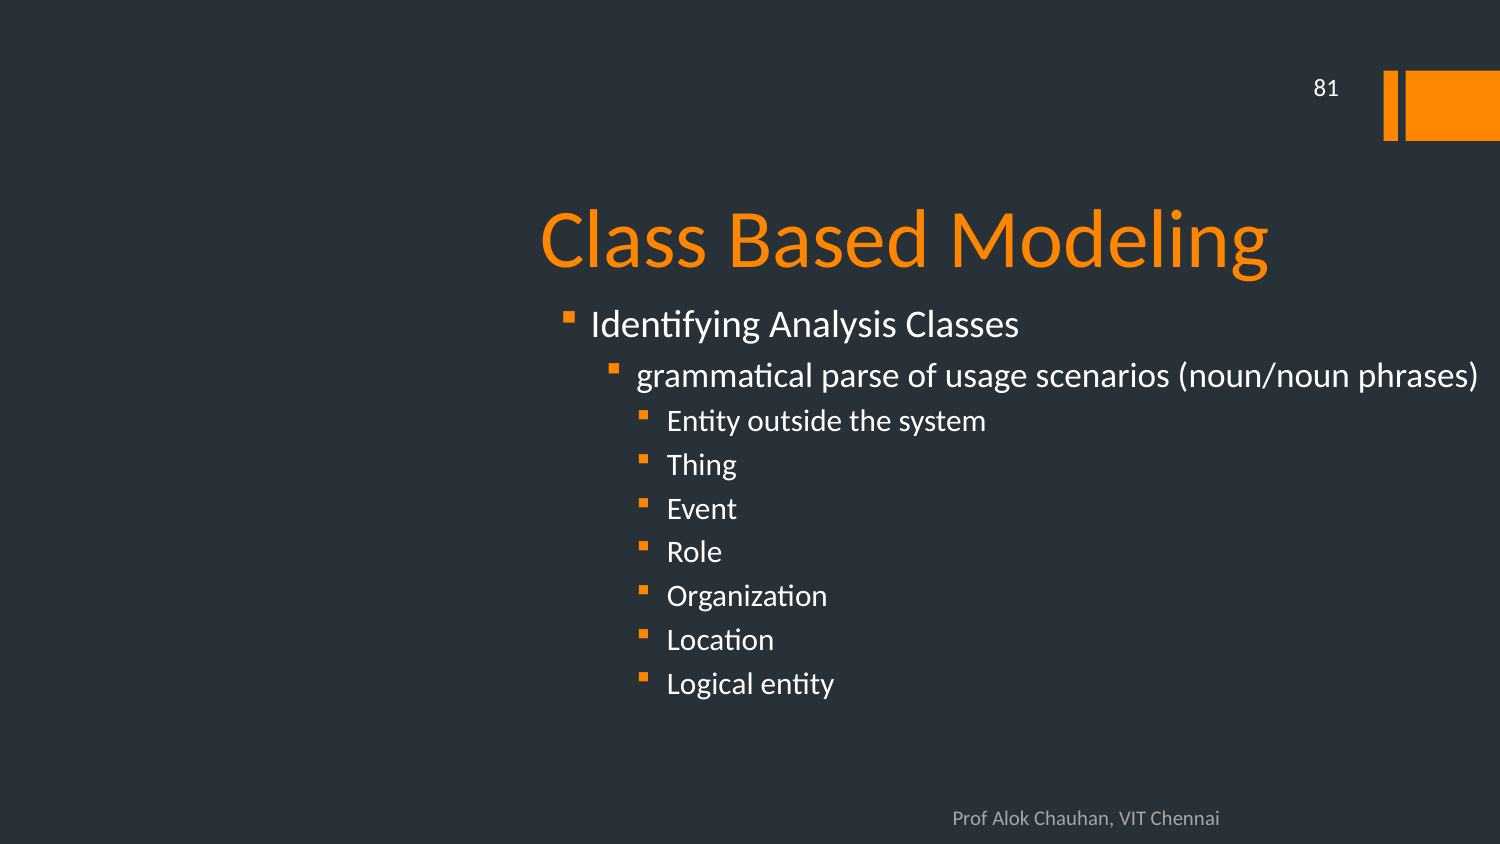

81
# Class Based Modeling
Identifying Analysis Classes
grammatical parse of usage scenarios (noun/noun phrases)
Entity outside the system
Thing
Event
Role
Organization
Location
Logical entity

Prof Alok Chauhan, VIT Chennai